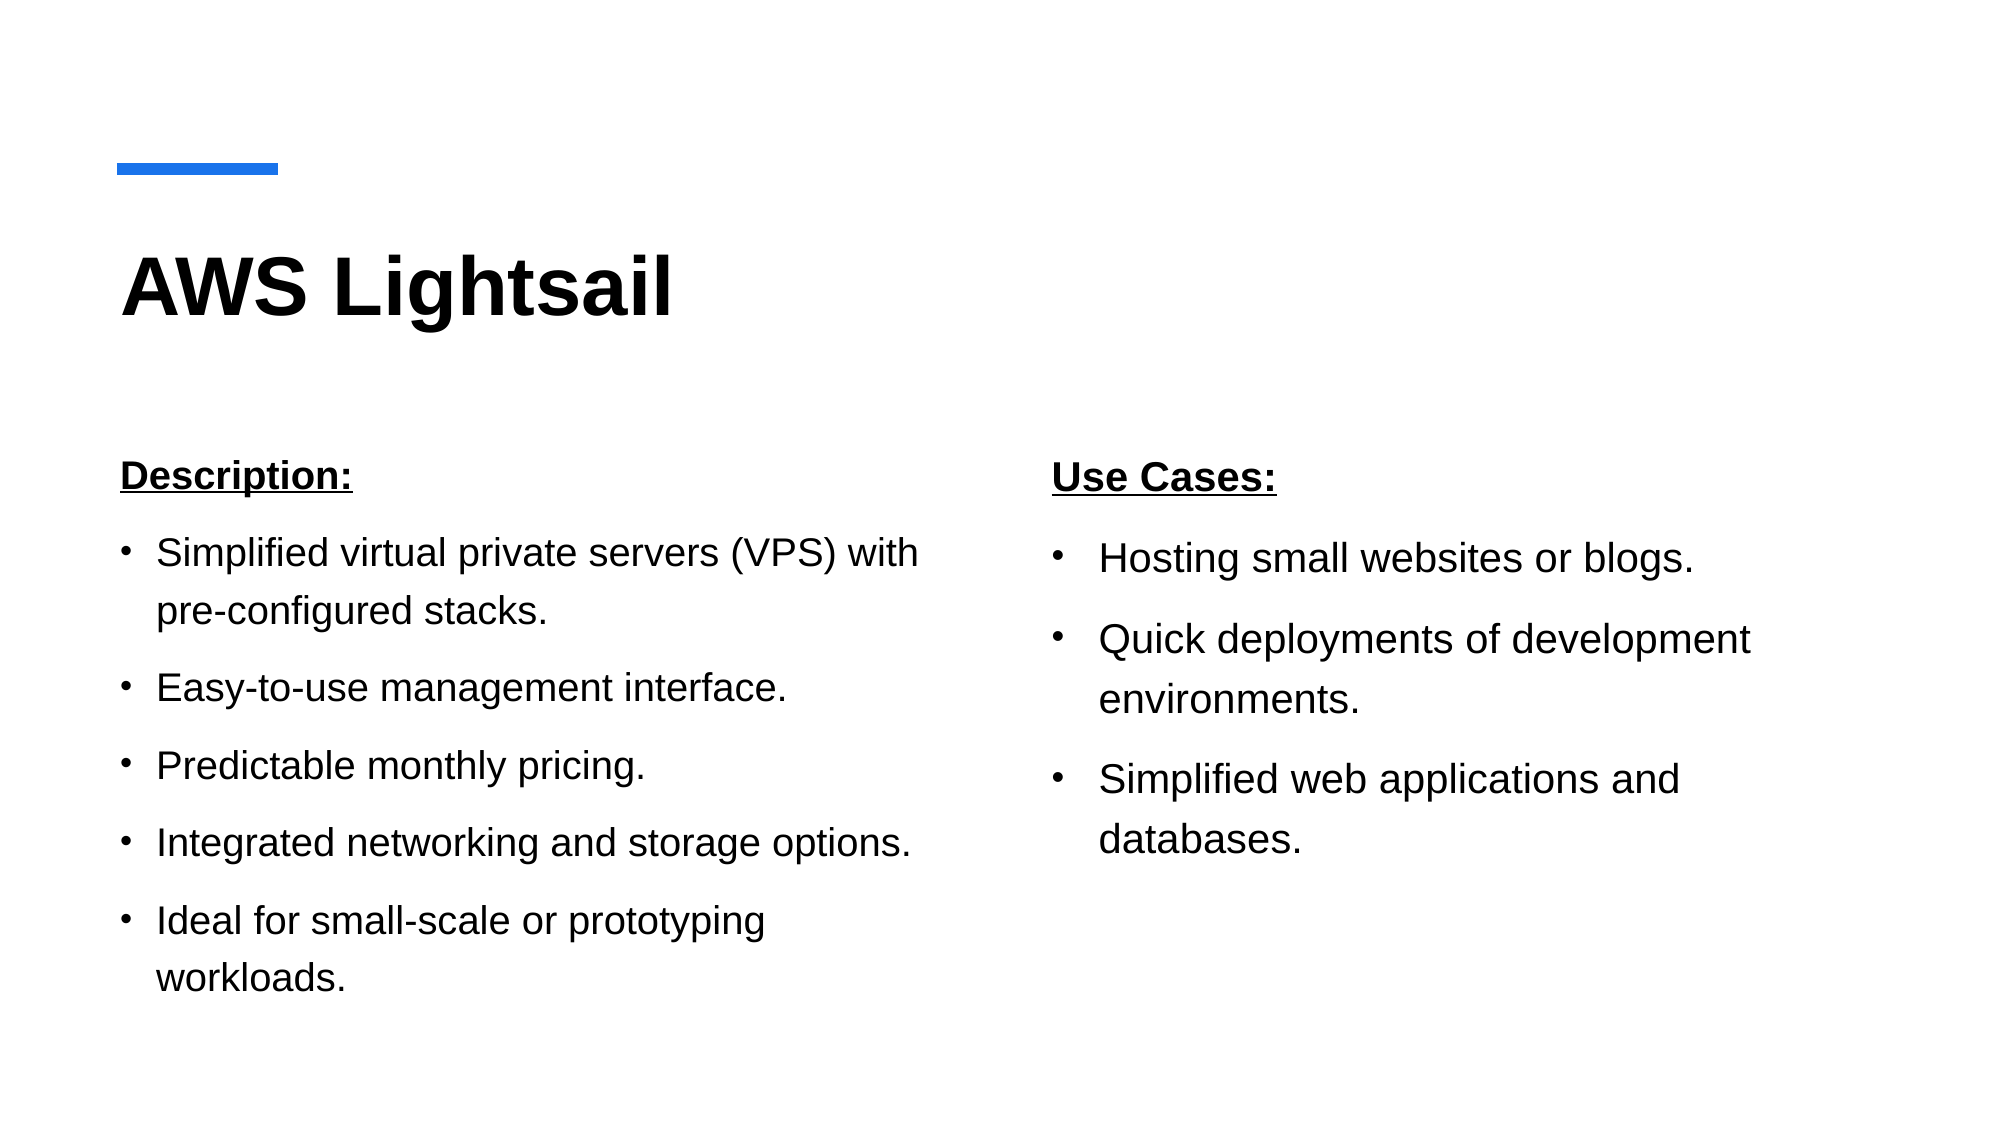

# AWS Lightsail
Description:
Simplified virtual private servers (VPS) with pre-configured stacks.
Easy-to-use management interface.
Predictable monthly pricing.
Integrated networking and storage options.
Ideal for small-scale or prototyping workloads.
Use Cases:
Hosting small websites or blogs.
Quick deployments of development environments.
Simplified web applications and databases.